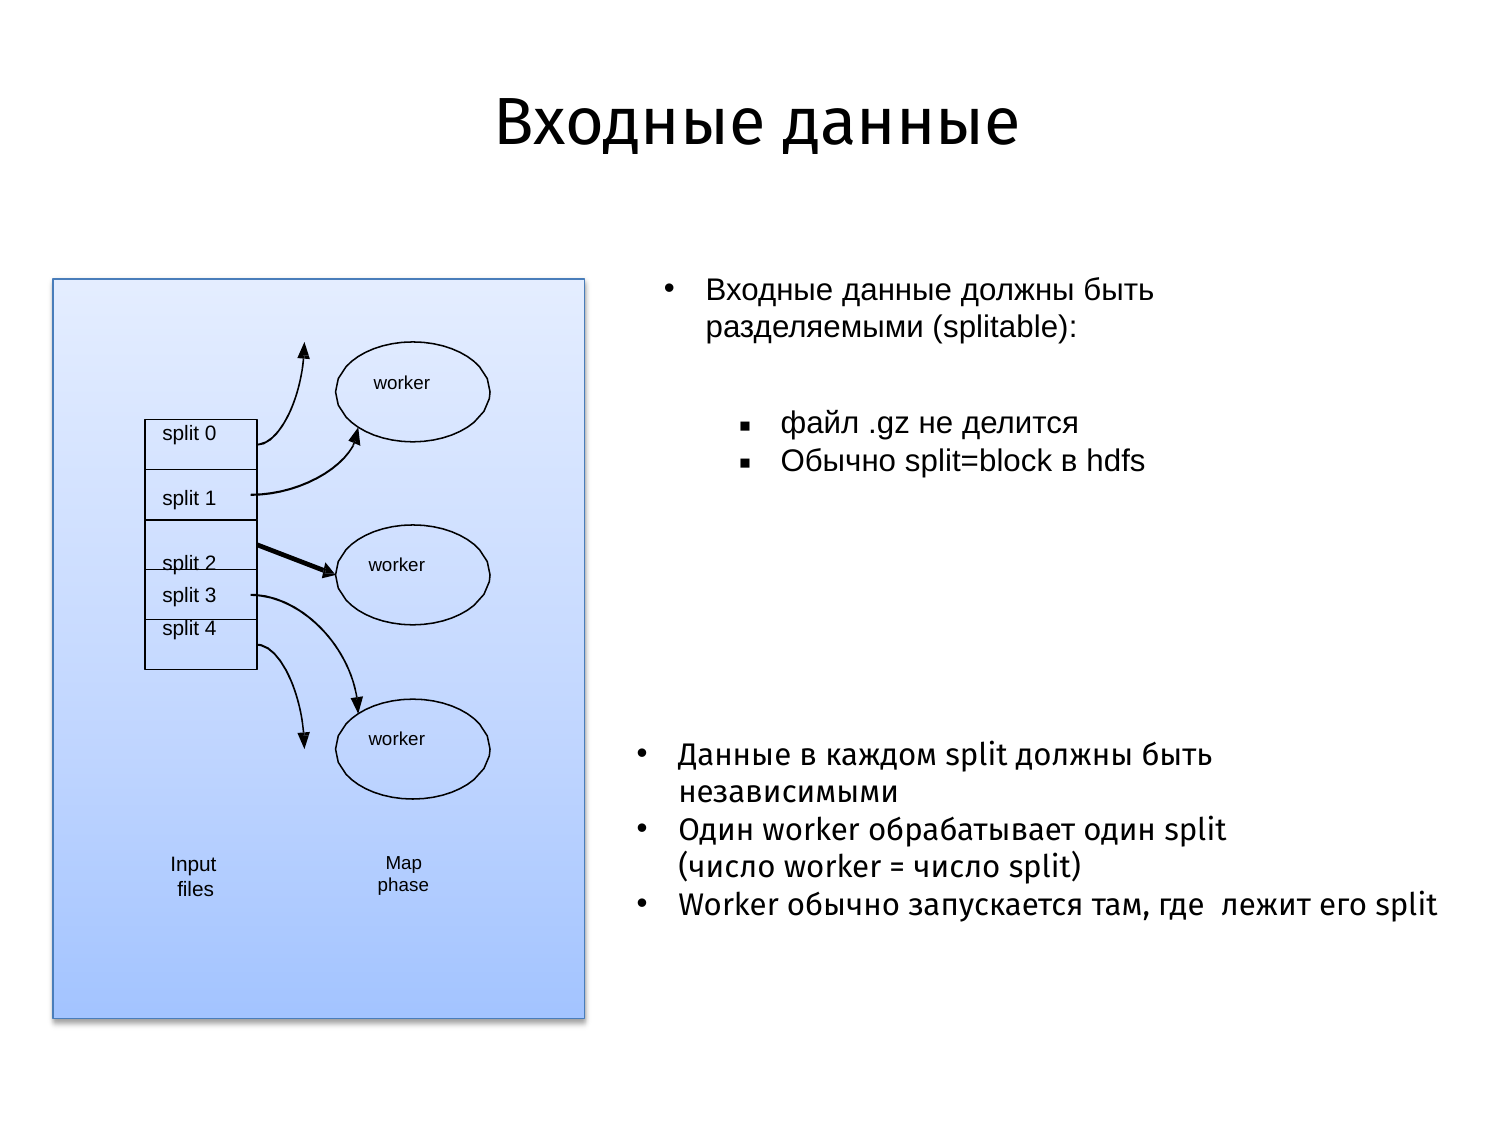

# Входные данные
Входные данные должны быть
разделяемыми (splitable):

worker
файл .gz не делится
Обычно split=block в hdfs
split 0

split 1

split 2
split 3
split 4

worker

Данные в каждом split должны быть
независимыми
Один worker обрабатывает один split
(число worker = число split)
Worker обычно запускается там, где  лежит его split

worker
Input  files
Map  phase